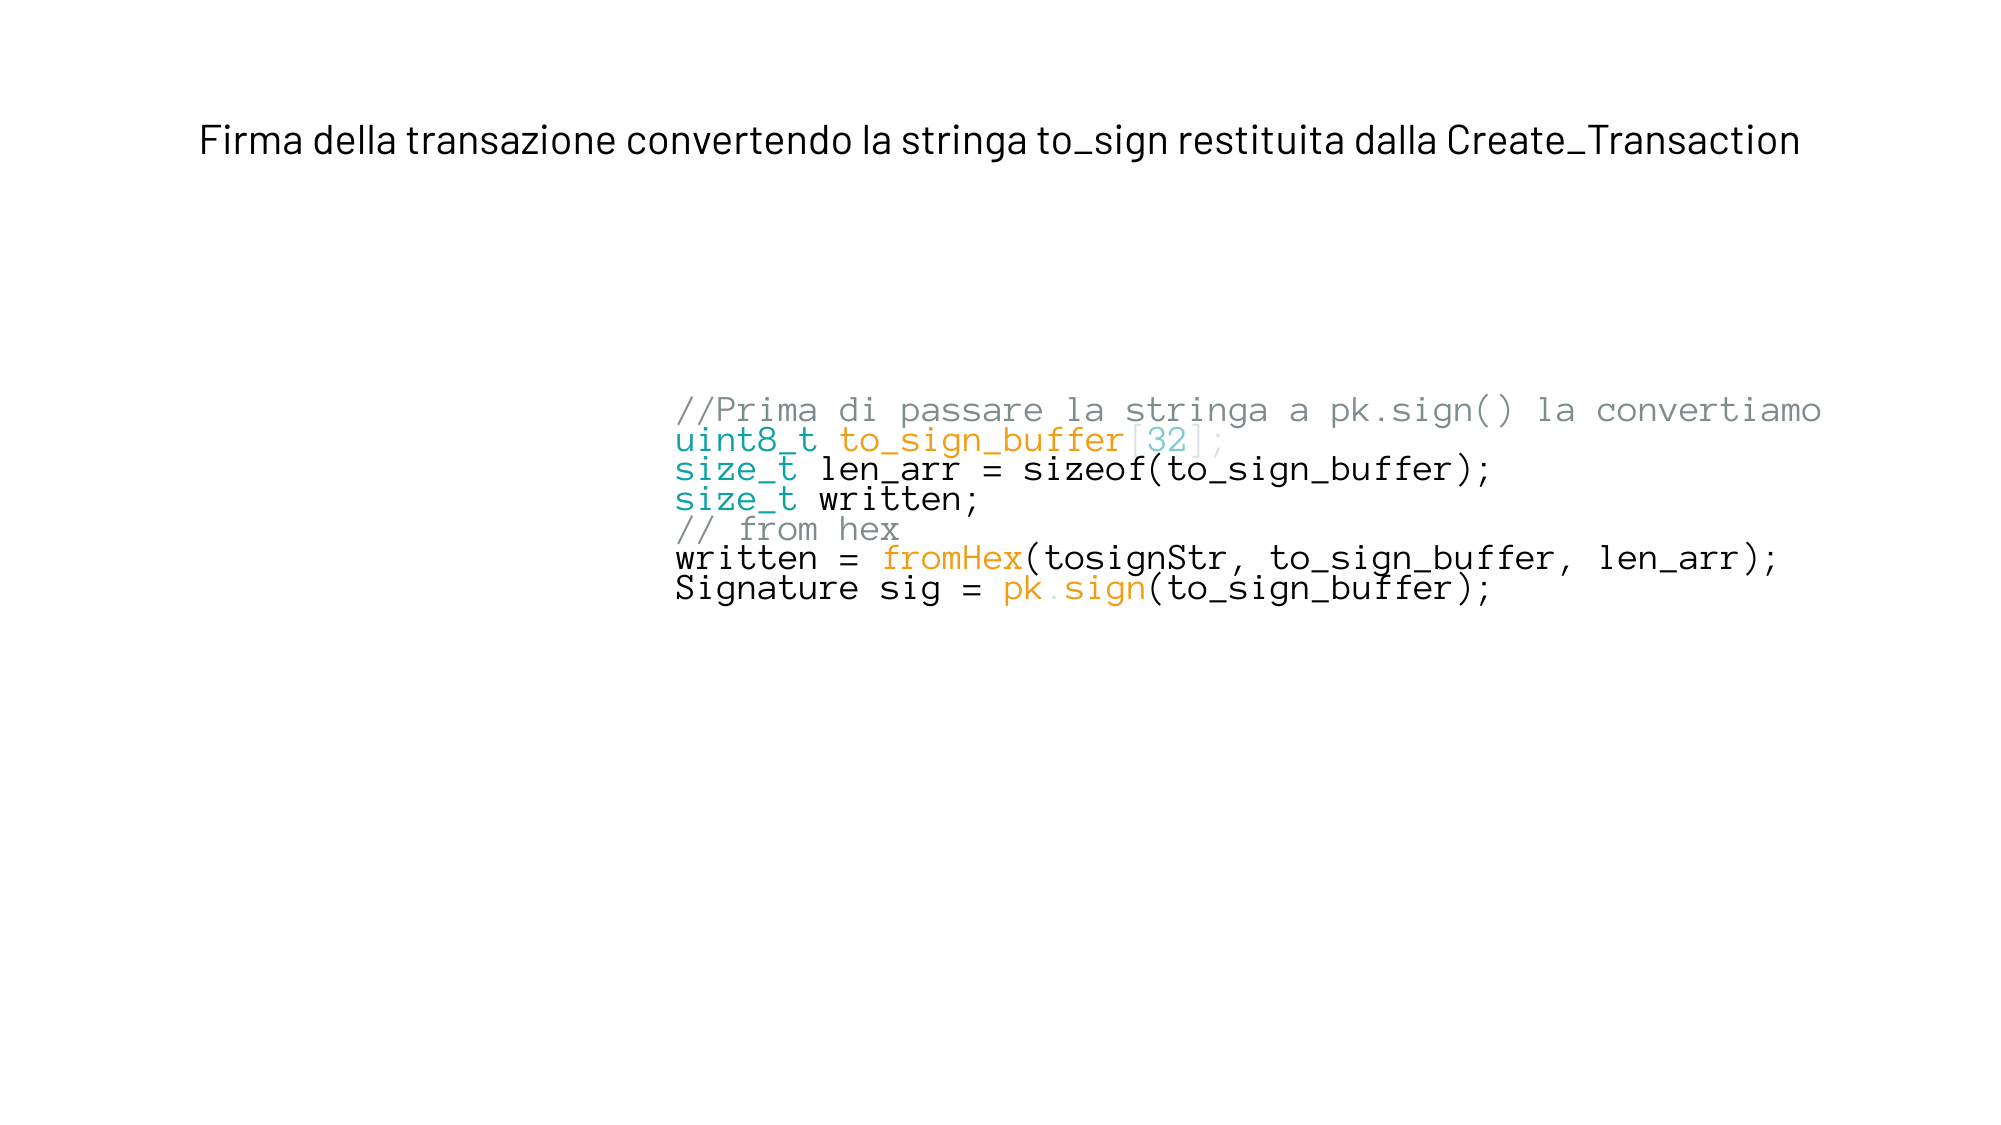

Firma della transazione convertendo la stringa to_sign restituita dalla Create_Transaction
        //Json per inviare la transazione
        String jsonData_send = "{\"tx\": " + tx_String + ",«

                                                     "\"tosign\": [\"«

                              + tosignStr + "\"],«

                                            "\"signatures\": [\"«

                              + signedHex + "\"],«

                                                    "\"pubkeys\": [\"«

                              + pub + "\"]}";
        //Prima di passare la stringa a pk.sign() la convertiamo
        uint8_t to_sign_buffer[32];
        size_t len_arr = sizeof(to_sign_buffer);
        size_t written;
        // from hex
        written = fromHex(tosignStr, to_sign_buffer, len_arr);
        Signature sig = pk.sign(to_sign_buffer);
    // Corpo della richiesta (data JSON)
    String jsonData = "{\"inputs\":[{\"addresses\":[\"mztNoKYciZB6DdggMLtJzHVhhuDX8cUDjR\"]}],\"outputs\":[{\"addresses\":[\"n4BgWRTw7ndk2ZYThbGuD6xAY28Y3GGf1n\"],\"value\":1},{\"script_type\":\"null-data\",\"script\":\"6a0474727565\",\"value\":0}],\"fees\":241}";